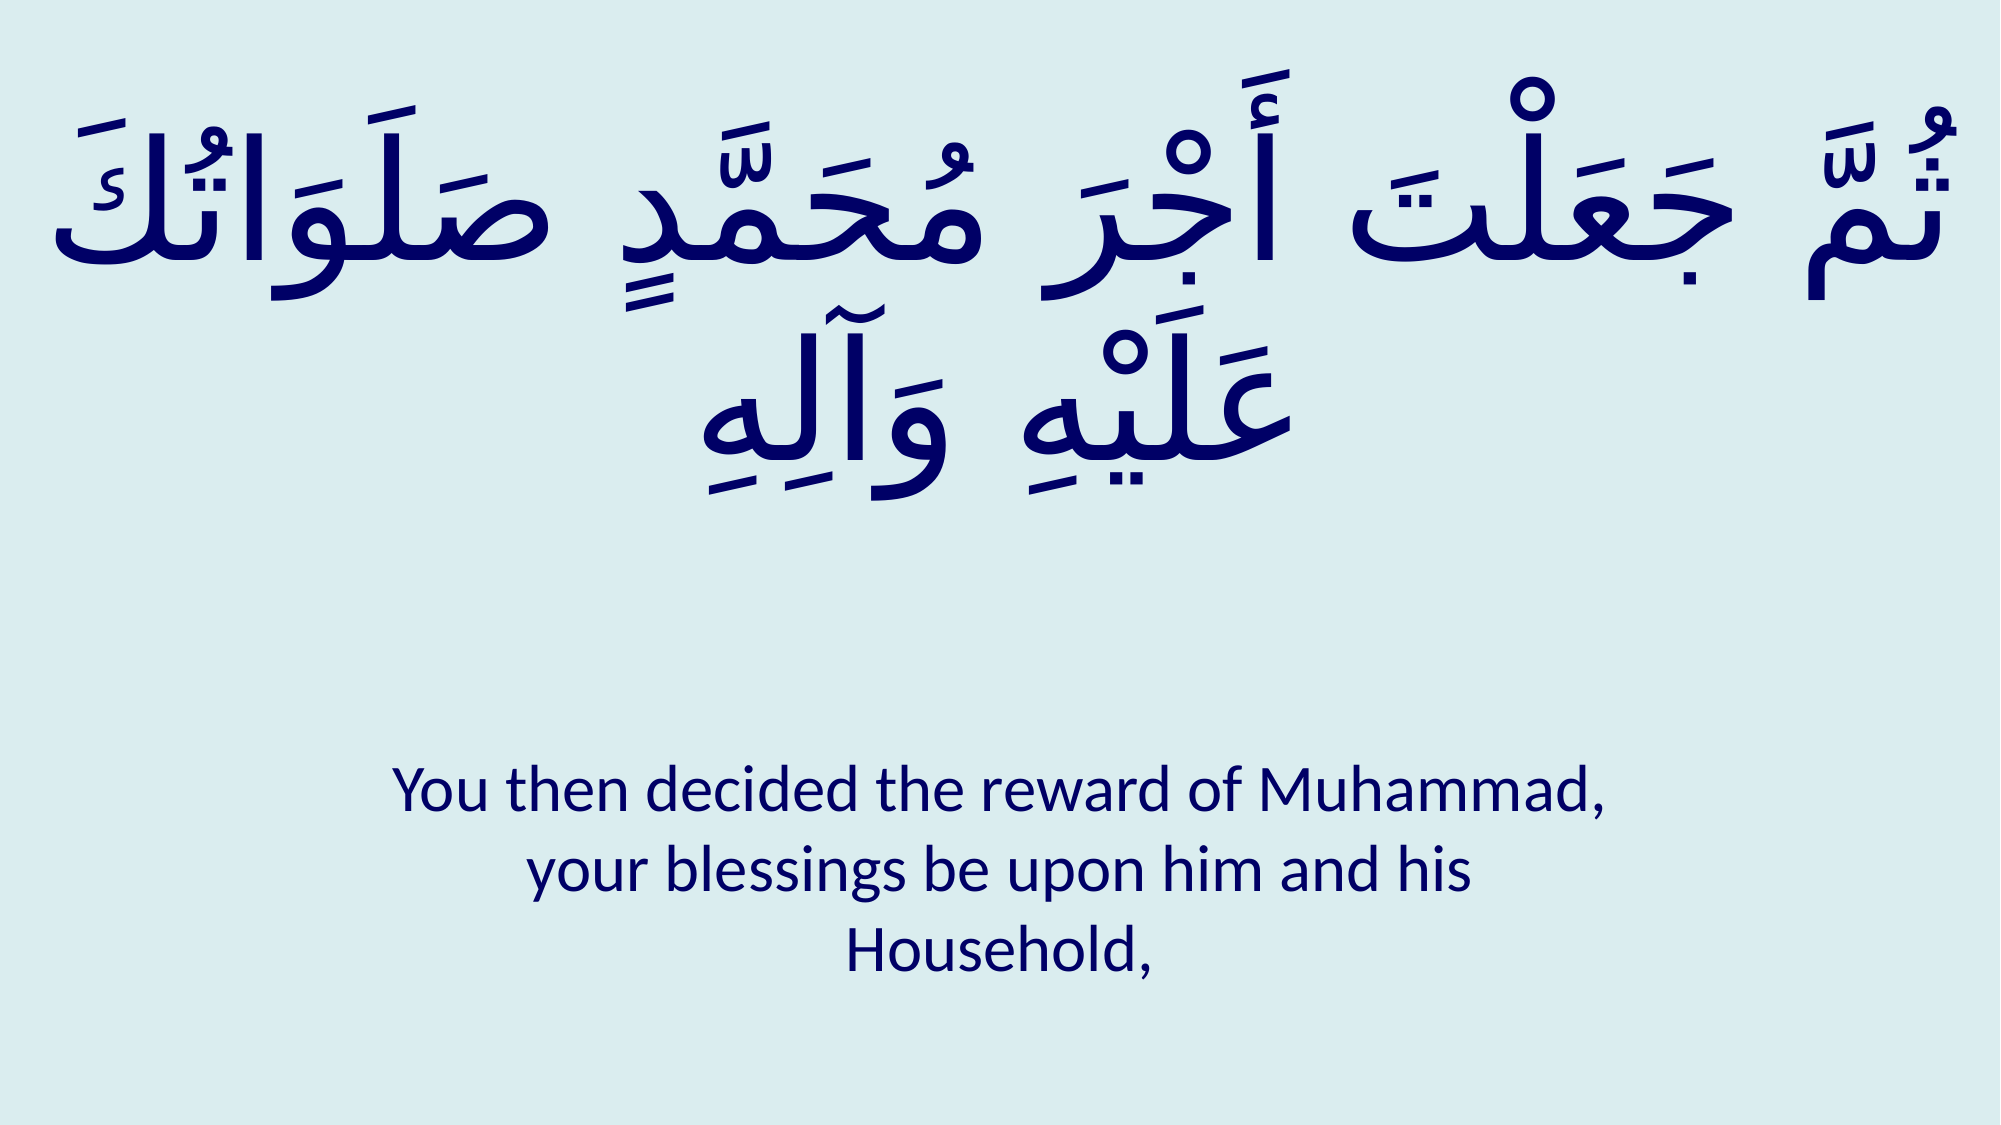

# ثُمَّ جَعَلْتَ أَجْرَ مُحَمَّدٍ صَلَوَاتُكَ عَلَيْهِ وَآلِهِ
You then decided the reward of Muhammad, your blessings be upon him and his Household,